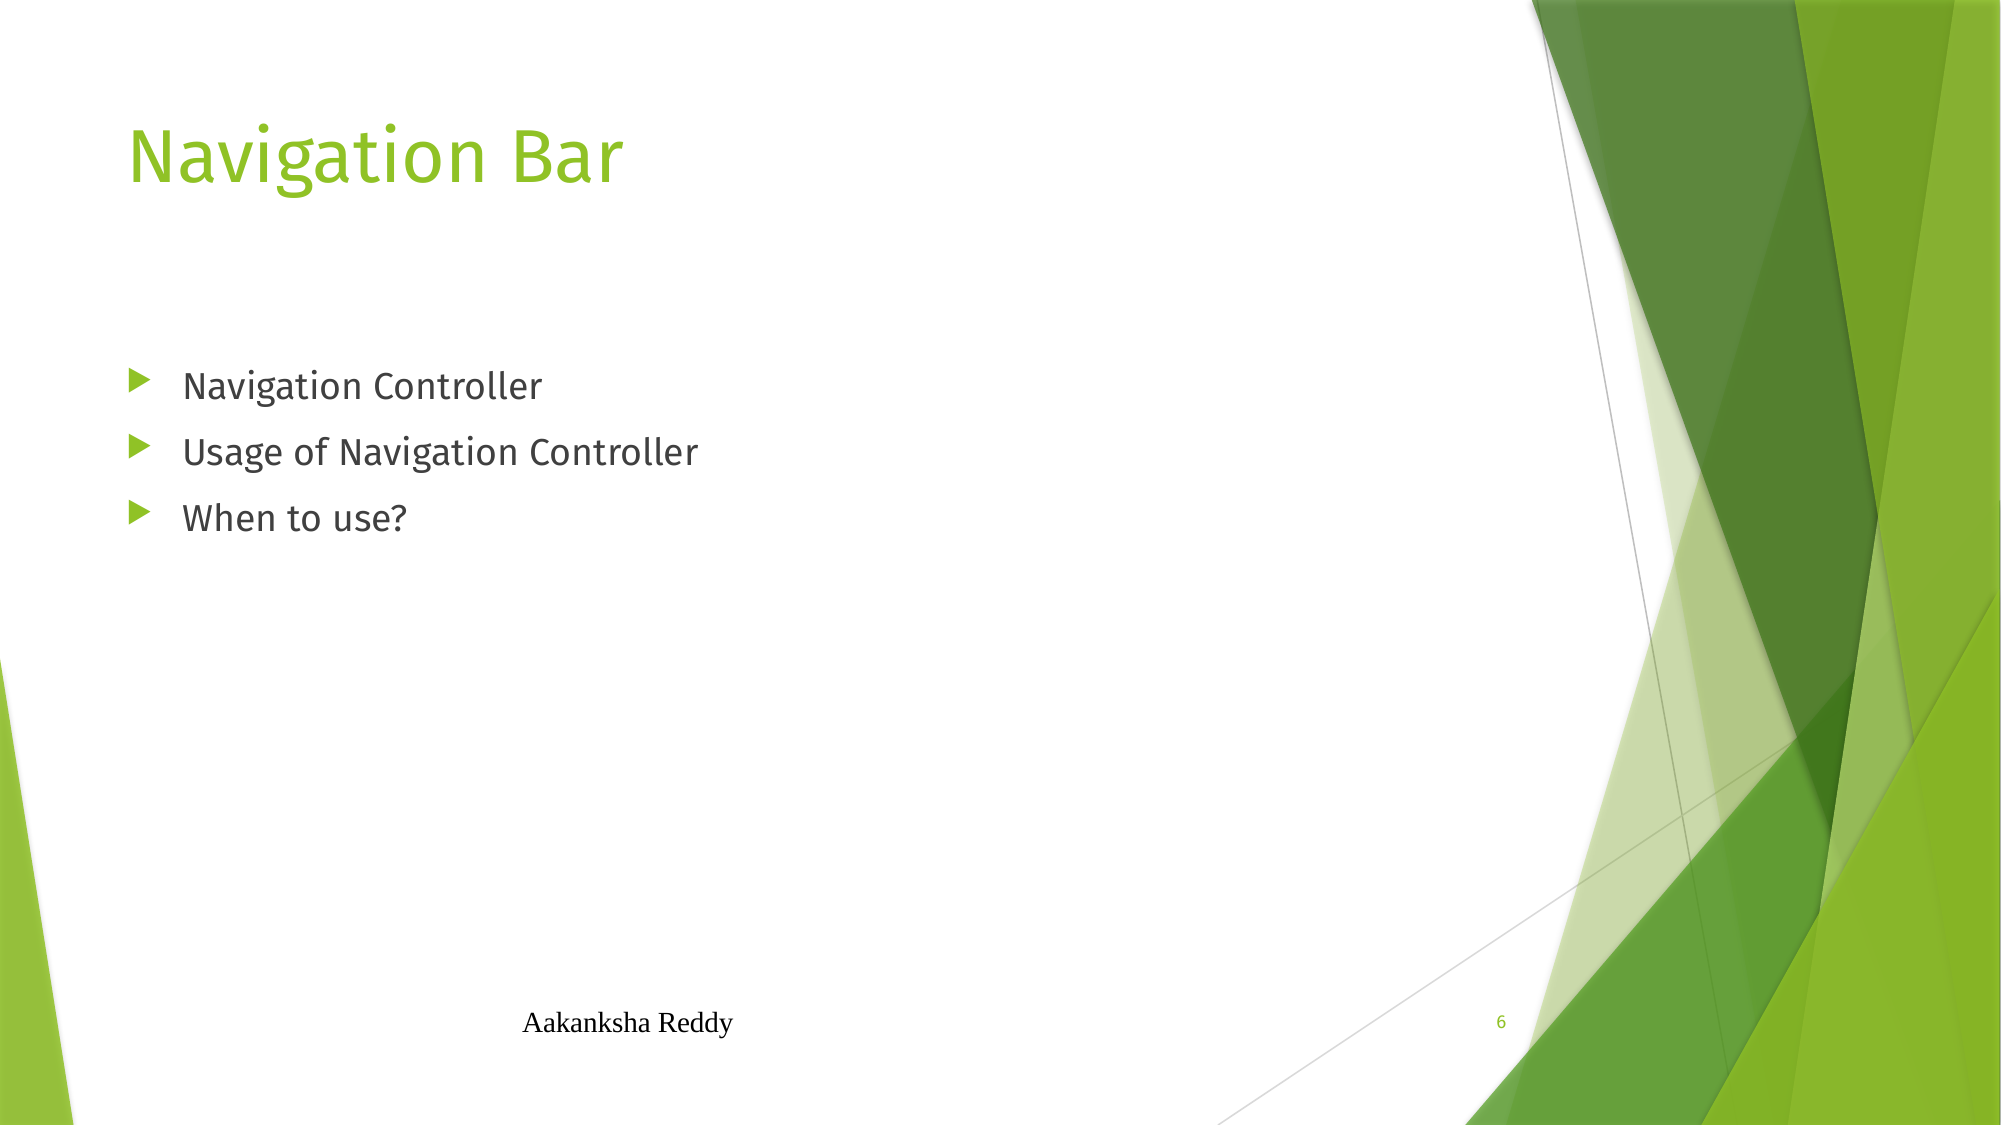

# Navigation Bar
Navigation Controller
Usage of Navigation Controller
When to use?
Aakanksha Reddy
6